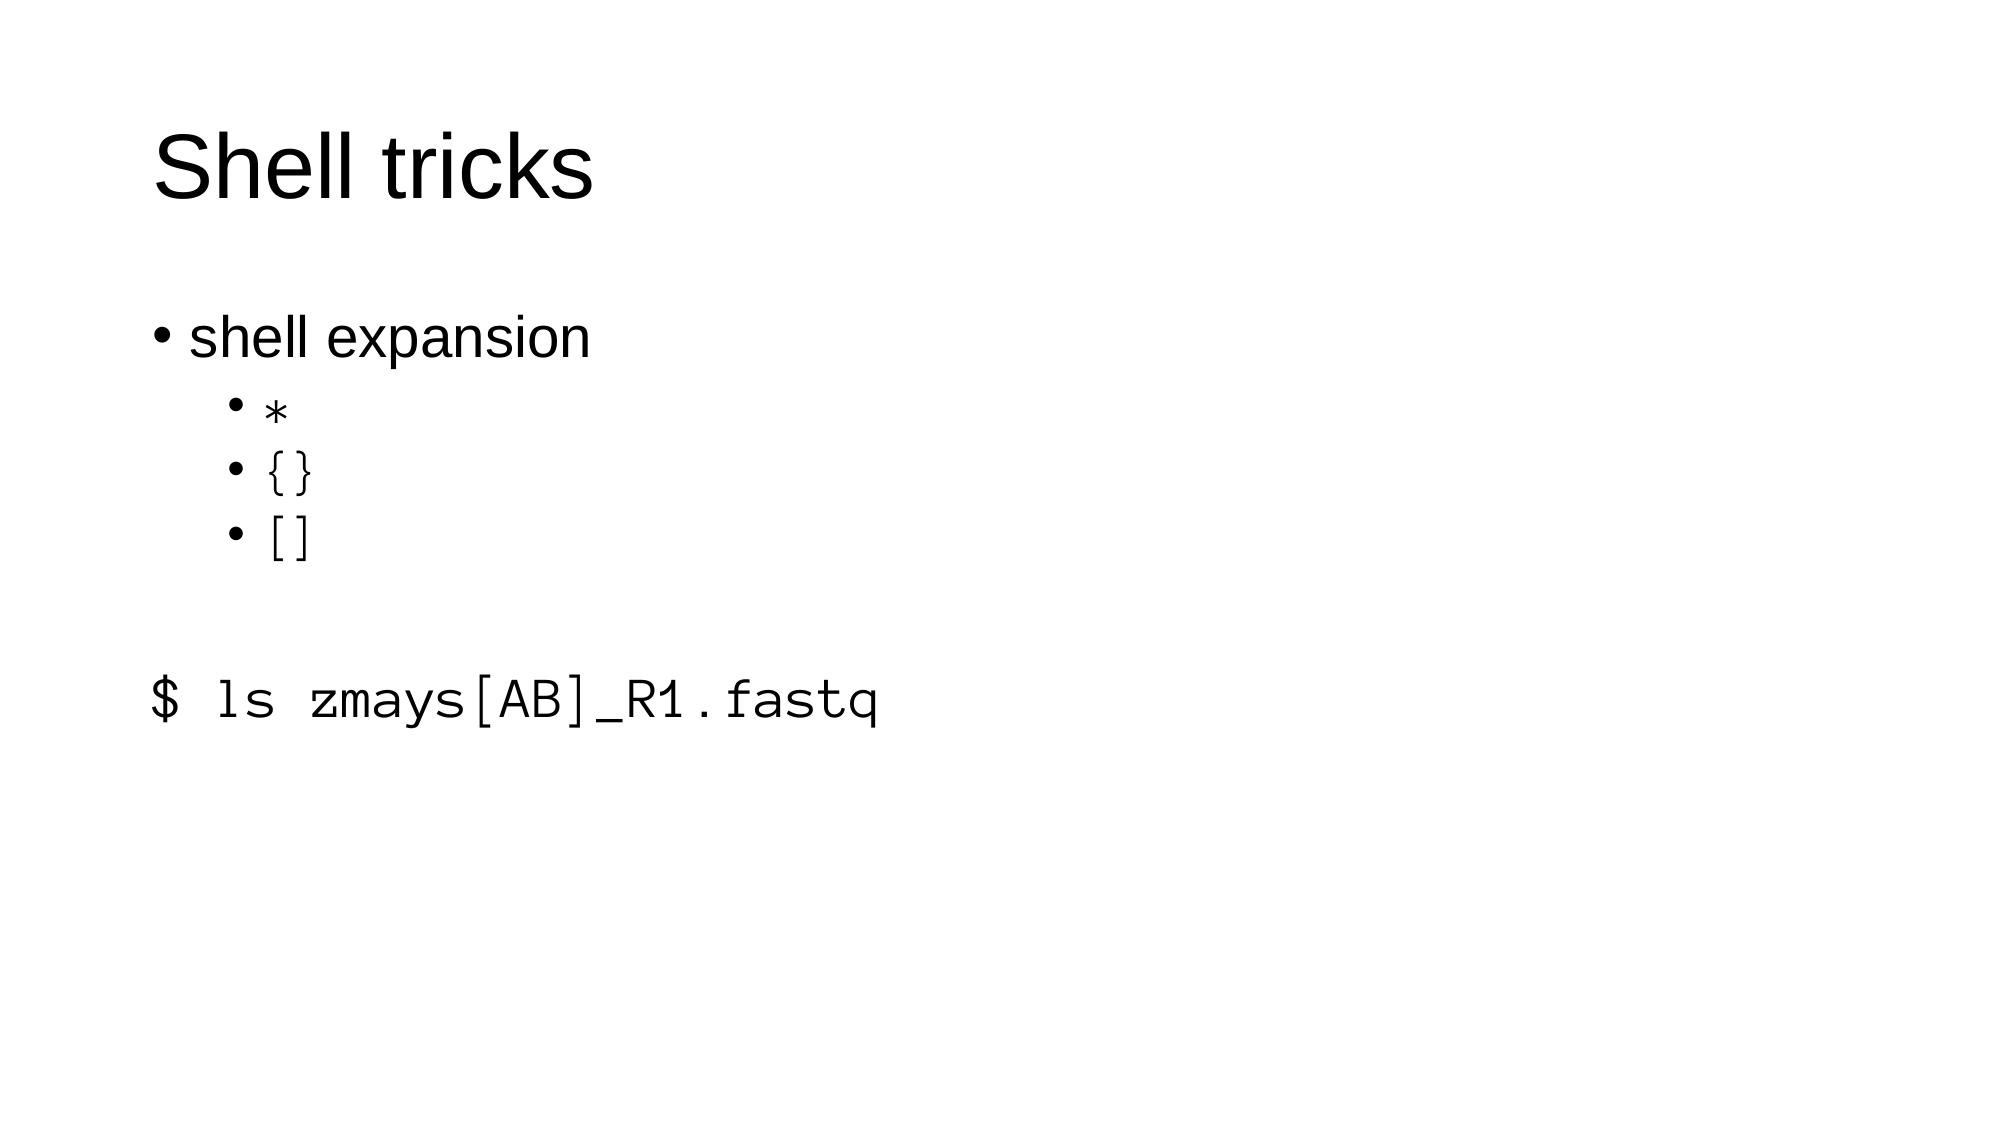

# Shell tricks
shell expansion
*
{}
[]

$ ls zmays[AB]_R1.fastq